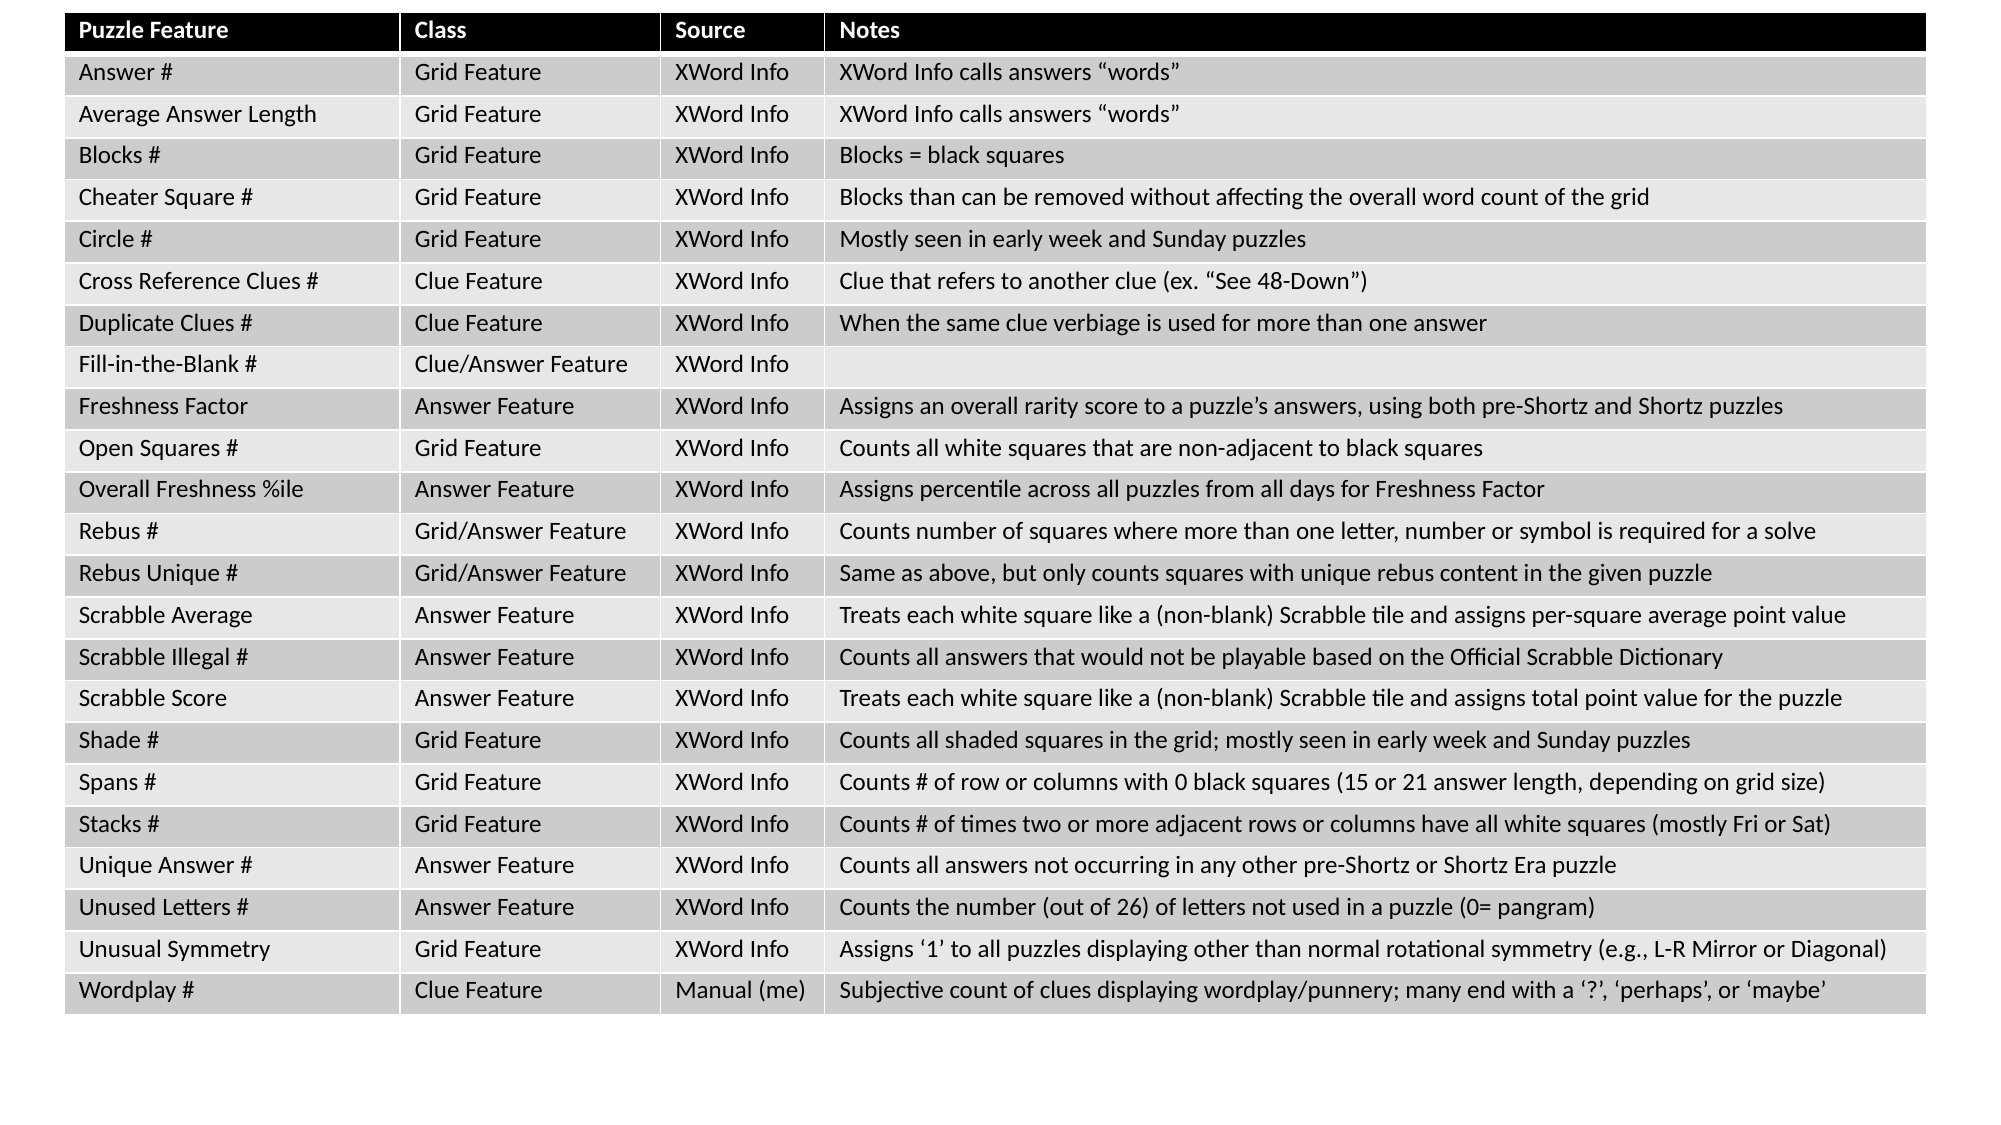

| Puzzle Feature | Class | Source | Notes |
| --- | --- | --- | --- |
| Answer # | Grid Feature | XWord Info | XWord Info calls answers “words” |
| Average Answer Length | Grid Feature | XWord Info | XWord Info calls answers “words” |
| Blocks # | Grid Feature | XWord Info | Blocks = black squares |
| Cheater Square # | Grid Feature | XWord Info | Blocks than can be removed without affecting the overall word count of the grid |
| Circle # | Grid Feature | XWord Info | Mostly seen in early week and Sunday puzzles |
| Cross Reference Clues # | Clue Feature | XWord Info | Clue that refers to another clue (ex. “See 48-Down”) |
| Duplicate Clues # | Clue Feature | XWord Info | When the same clue verbiage is used for more than one answer |
| Fill-in-the-Blank # | Clue/Answer Feature | XWord Info |  |
| Freshness Factor | Answer Feature | XWord Info | Assigns an overall rarity score to a puzzle’s answers, using both pre-Shortz and Shortz puzzles |
| Open Squares # | Grid Feature | XWord Info | Counts all white squares that are non-adjacent to black squares |
| Overall Freshness %ile | Answer Feature | XWord Info | Assigns percentile across all puzzles from all days for Freshness Factor |
| Rebus # | Grid/Answer Feature | XWord Info | Counts number of squares where more than one letter, number or symbol is required for a solve |
| Rebus Unique # | Grid/Answer Feature | XWord Info | Same as above, but only counts squares with unique rebus content in the given puzzle |
| Scrabble Average | Answer Feature | XWord Info | Treats each white square like a (non-blank) Scrabble tile and assigns per-square average point value |
| Scrabble Illegal # | Answer Feature | XWord Info | Counts all answers that would not be playable based on the Official Scrabble Dictionary |
| Scrabble Score | Answer Feature | XWord Info | Treats each white square like a (non-blank) Scrabble tile and assigns total point value for the puzzle |
| Shade # | Grid Feature | XWord Info | Counts all shaded squares in the grid; mostly seen in early week and Sunday puzzles |
| Spans # | Grid Feature | XWord Info | Counts # of row or columns with 0 black squares (15 or 21 answer length, depending on grid size) |
| Stacks # | Grid Feature | XWord Info | Counts # of times two or more adjacent rows or columns have all white squares (mostly Fri or Sat) |
| Unique Answer # | Answer Feature | XWord Info | Counts all answers not occurring in any other pre-Shortz or Shortz Era puzzle |
| Unused Letters # | Answer Feature | XWord Info | Counts the number (out of 26) of letters not used in a puzzle (0= pangram) |
| Unusual Symmetry | Grid Feature | XWord Info | Assigns ‘1’ to all puzzles displaying other than normal rotational symmetry (e.g., L-R Mirror or Diagonal) |
| Wordplay # | Clue Feature | Manual (me) | Subjective count of clues displaying wordplay/punnery; many end with a ‘?’, ‘perhaps’, or ‘maybe’ |